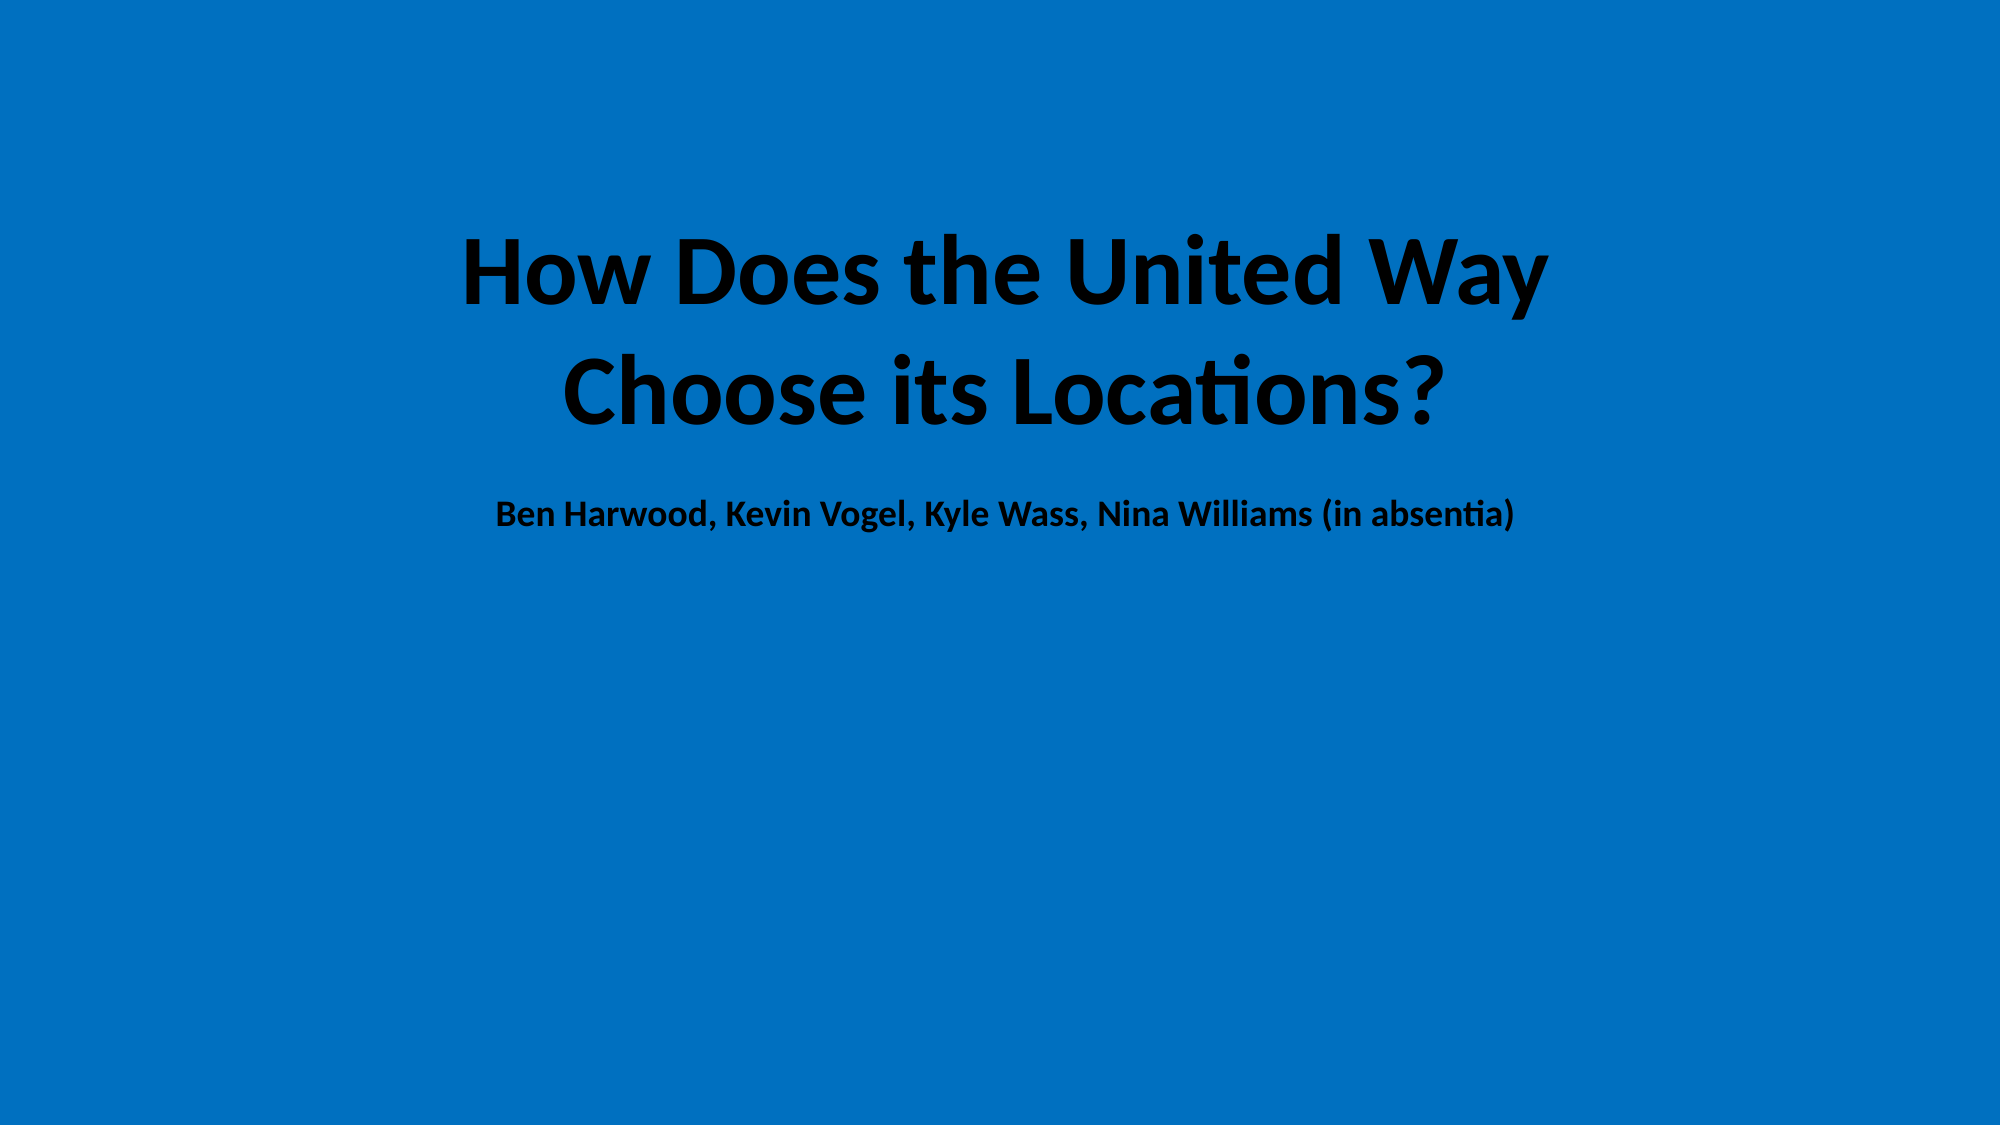

How Does the United Way Choose its Locations?

Ben Harwood, Kevin Vogel, Kyle Wass, Nina Williams (in absentia)